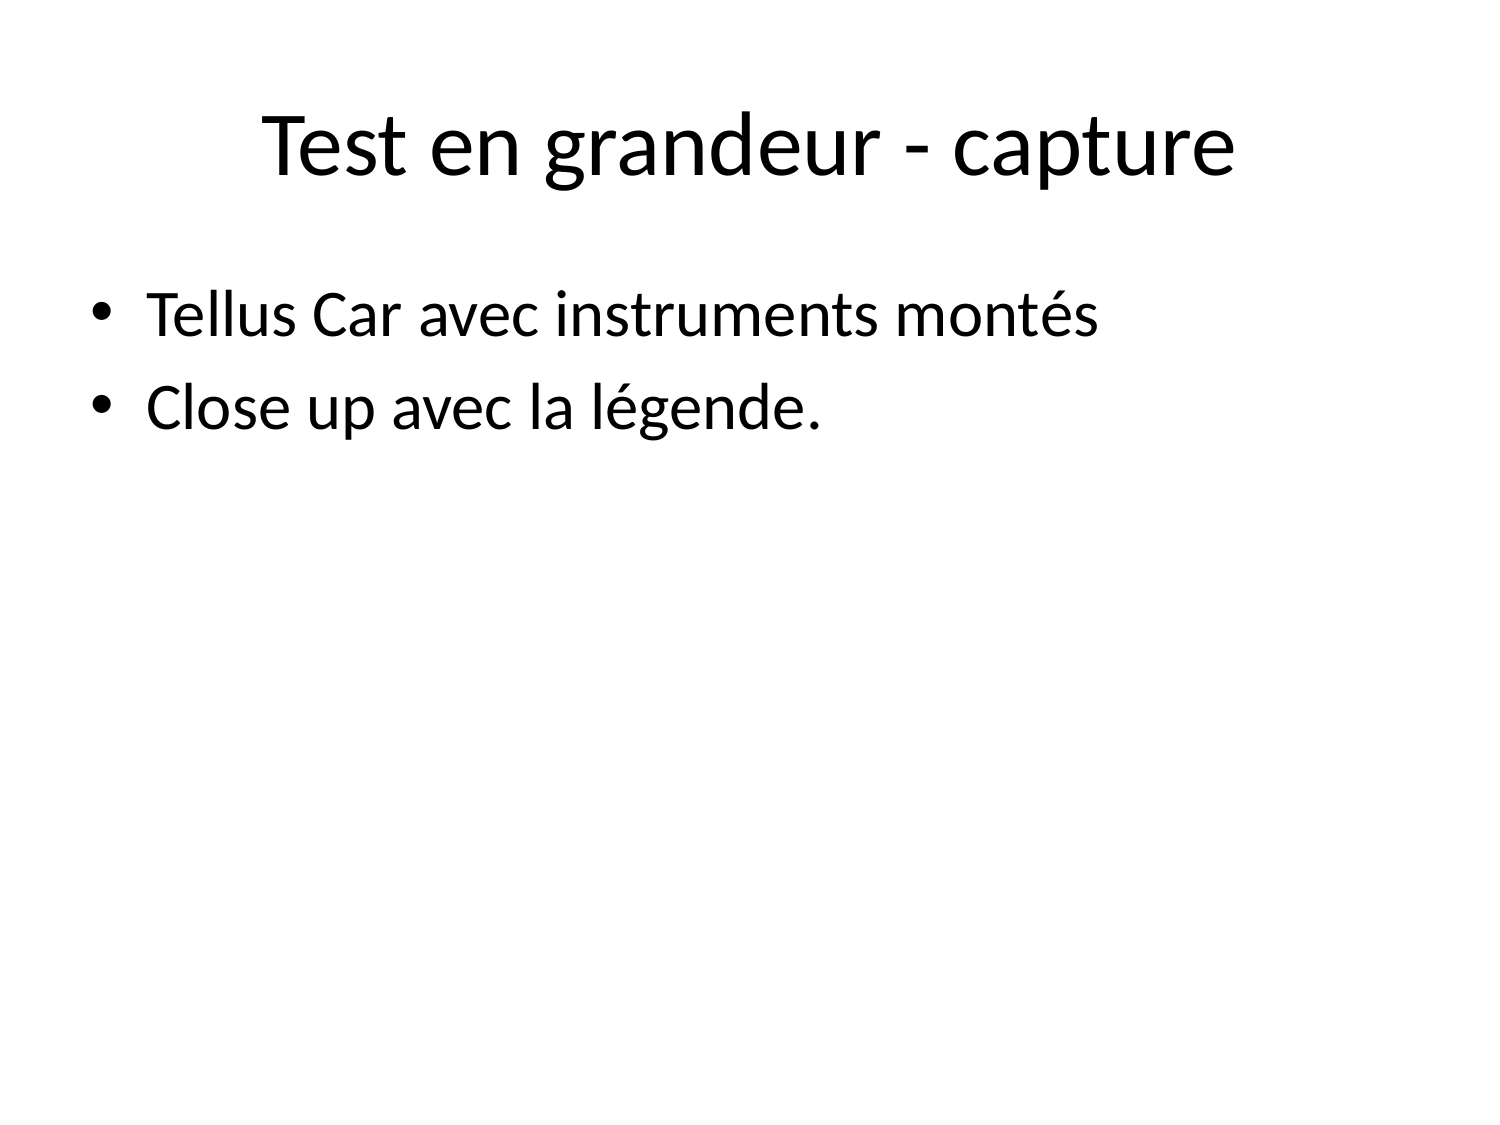

# Test en grandeur - capture
Tellus Car avec instruments montés
Close up avec la légende.